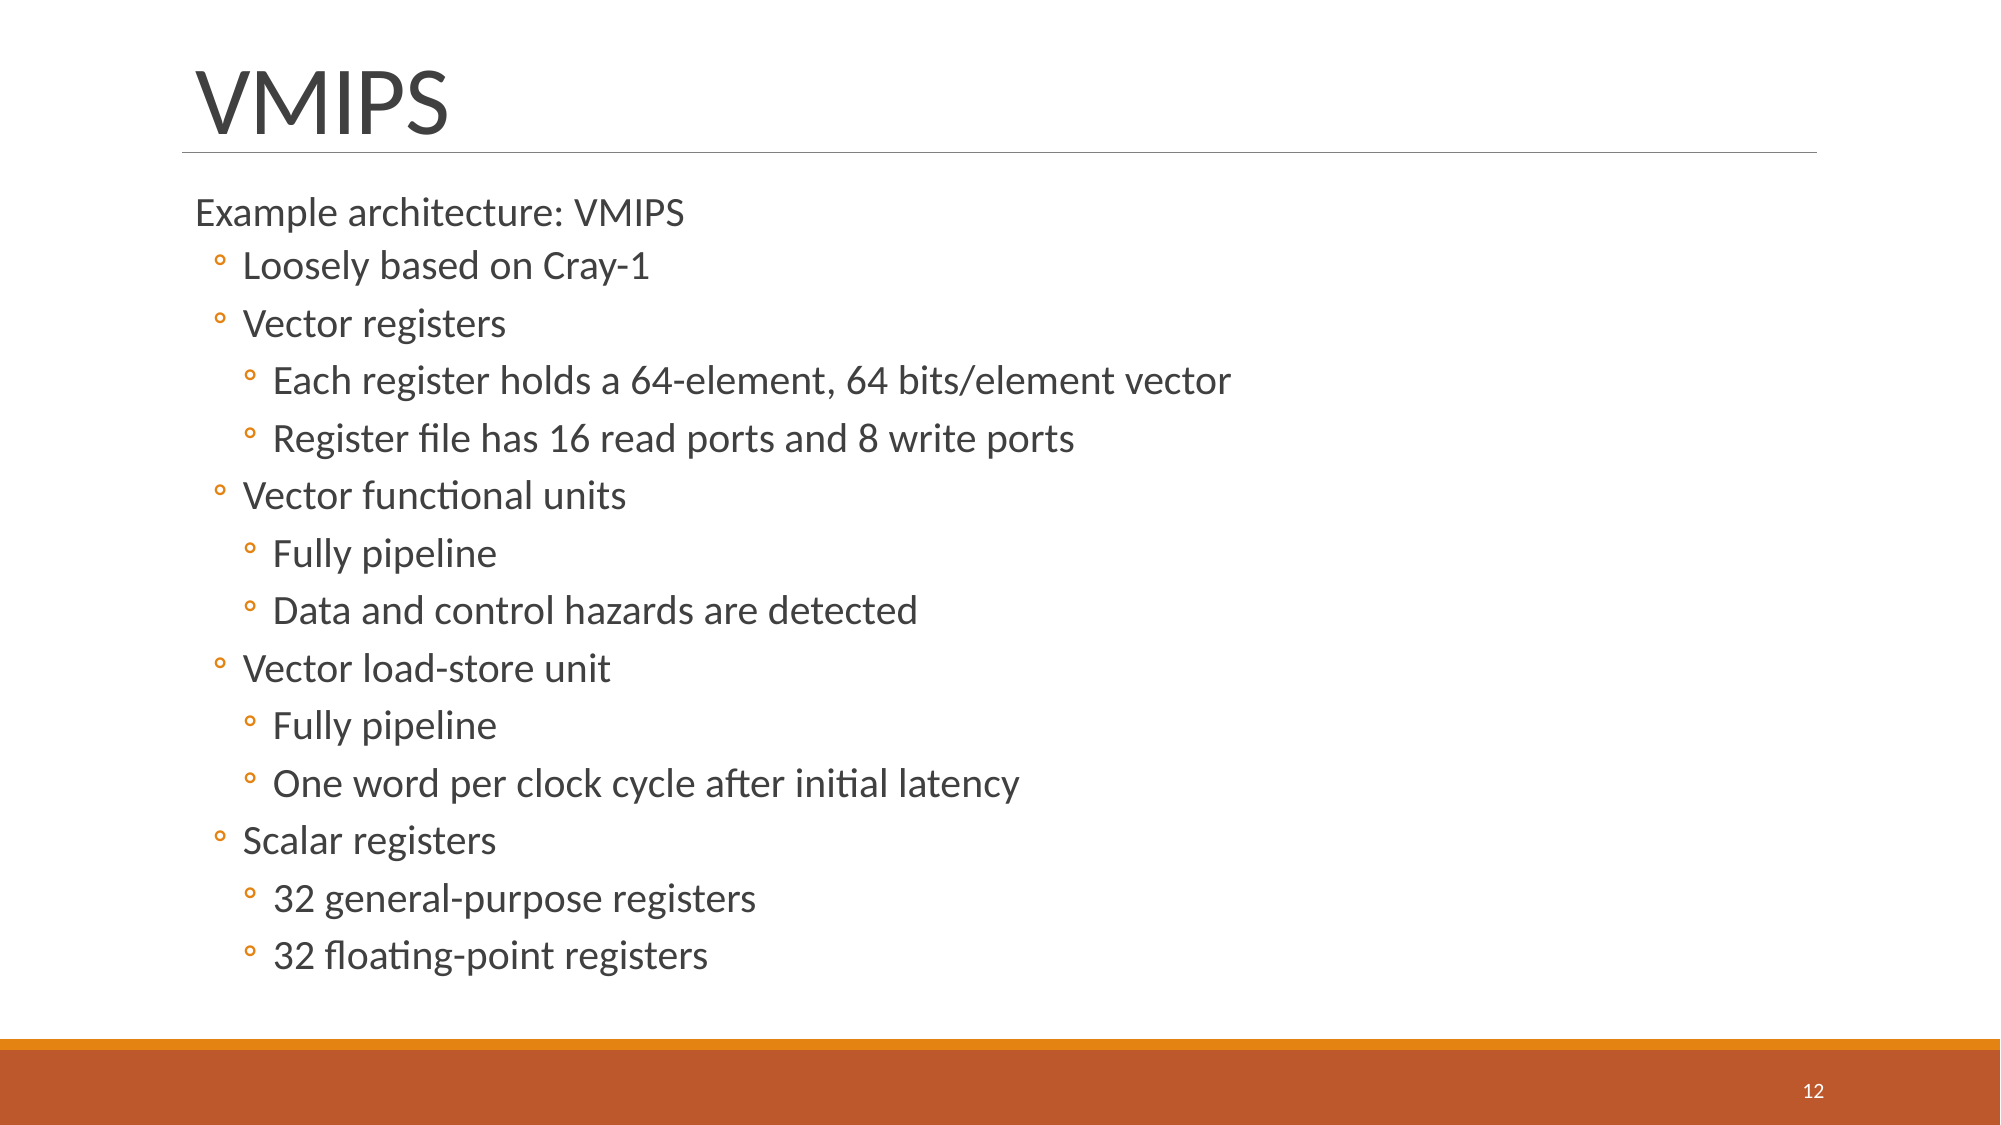

# VMIPS
Example architecture: VMIPS
Loosely based on Cray-1
Vector registers
Each register holds a 64-element, 64 bits/element vector
Register file has 16 read ports and 8 write ports
Vector functional units
Fully pipeline
Data and control hazards are detected
Vector load-store unit
Fully pipeline
One word per clock cycle after initial latency
Scalar registers
32 general-purpose registers
32 floating-point registers
12